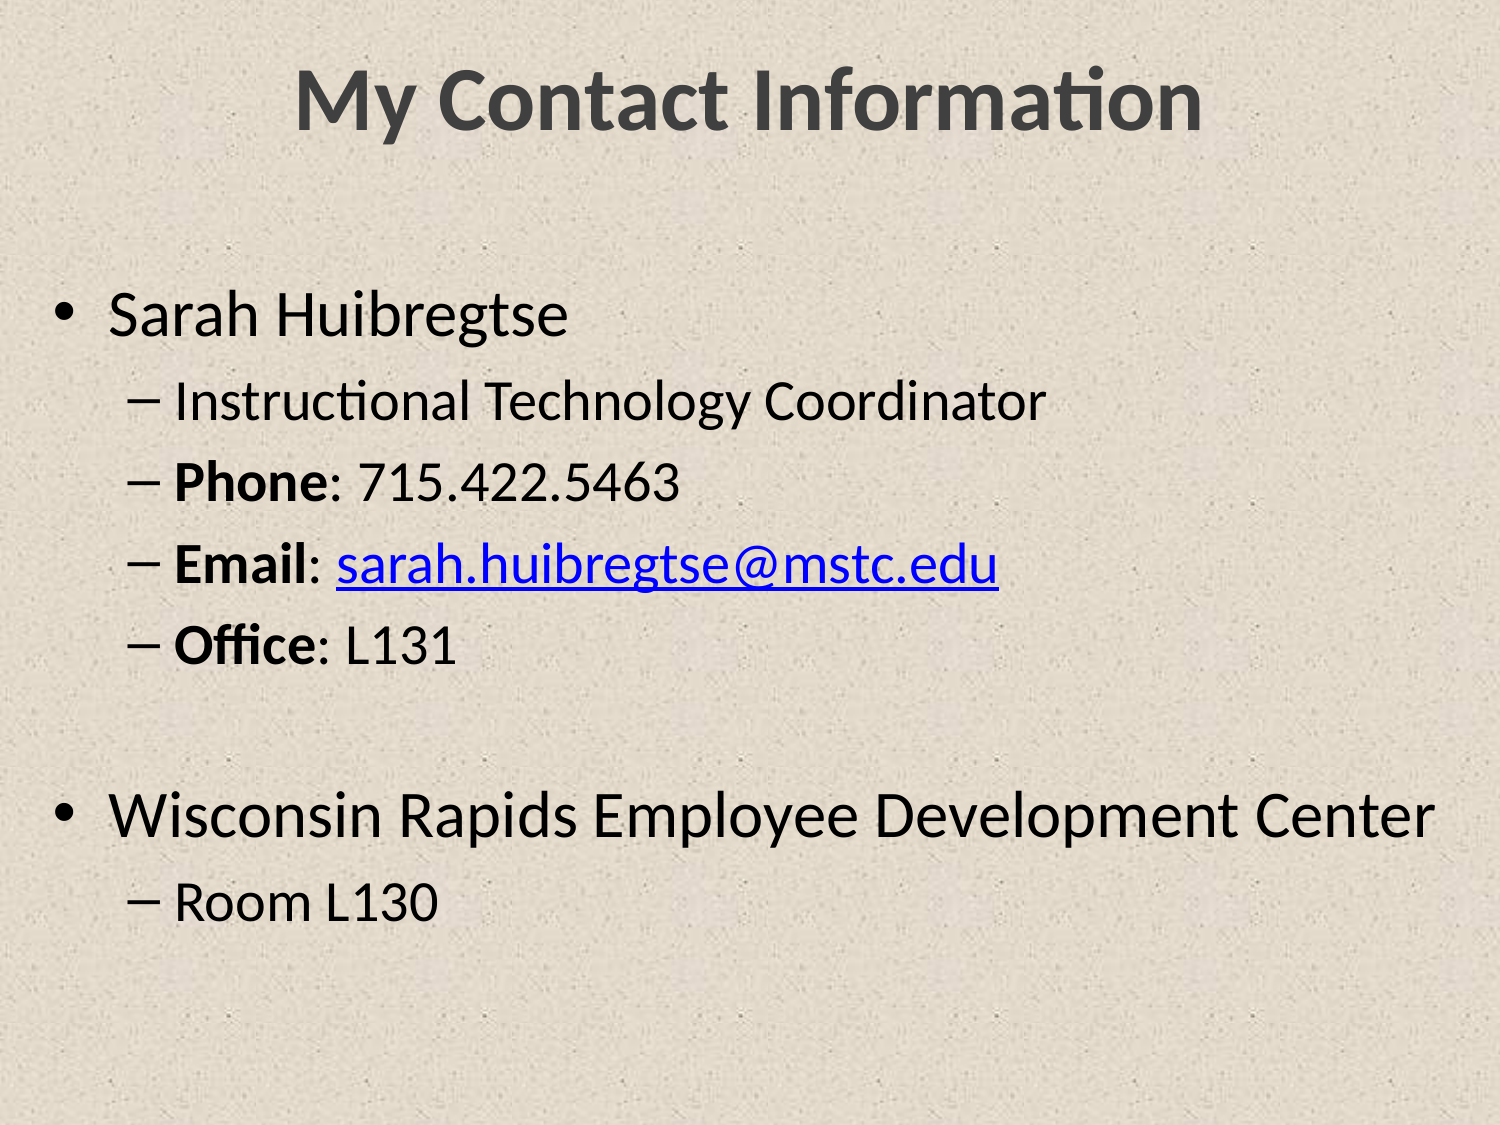

# My Contact Information
Sarah Huibregtse
Instructional Technology Coordinator
Phone: 715.422.5463
Email: sarah.huibregtse@mstc.edu
Office: L131

Wisconsin Rapids Employee Development Center
Room L130